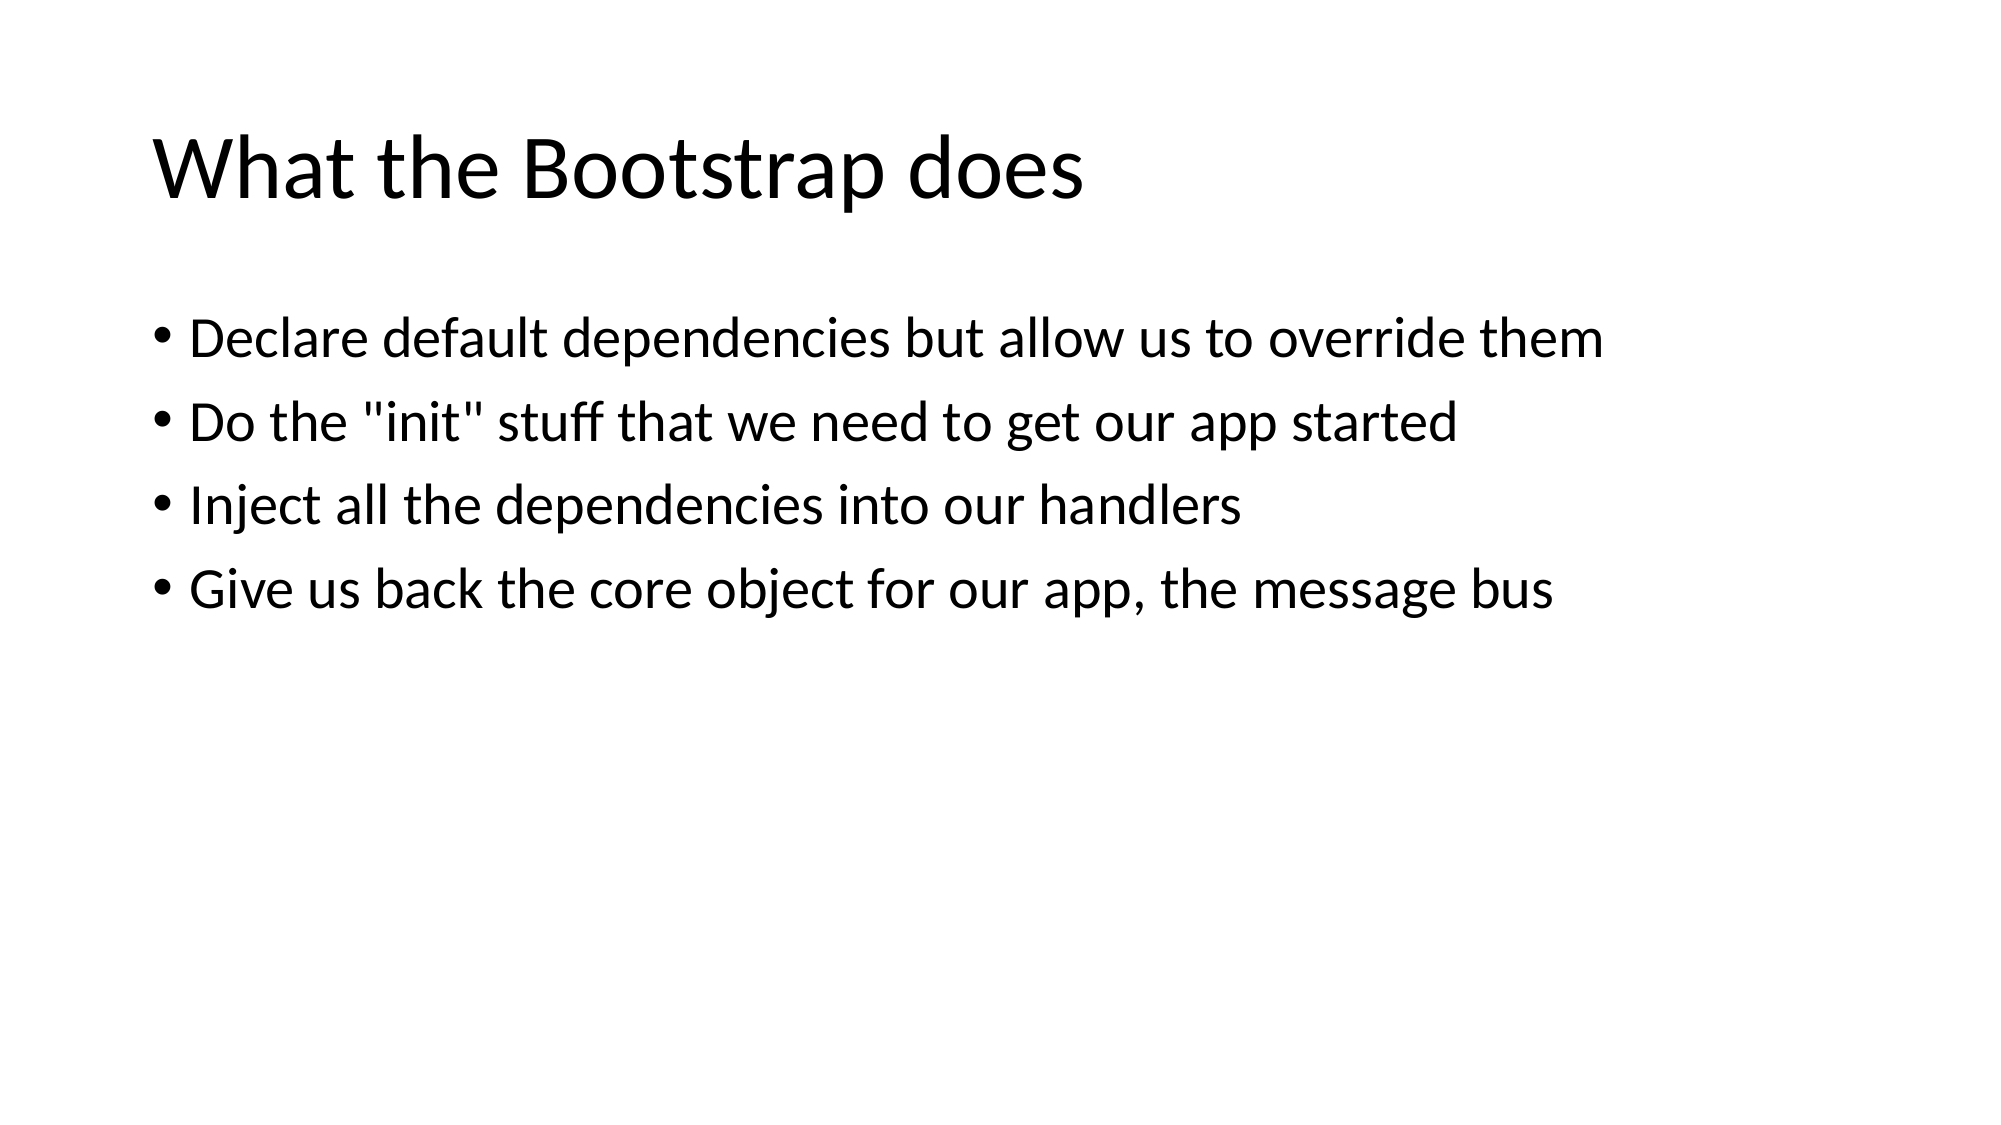

# What the Bootstrap does
Declare default dependencies but allow us to override them
Do the "init" stuff that we need to get our app started
Inject all the dependencies into our handlers
Give us back the core object for our app, the message bus